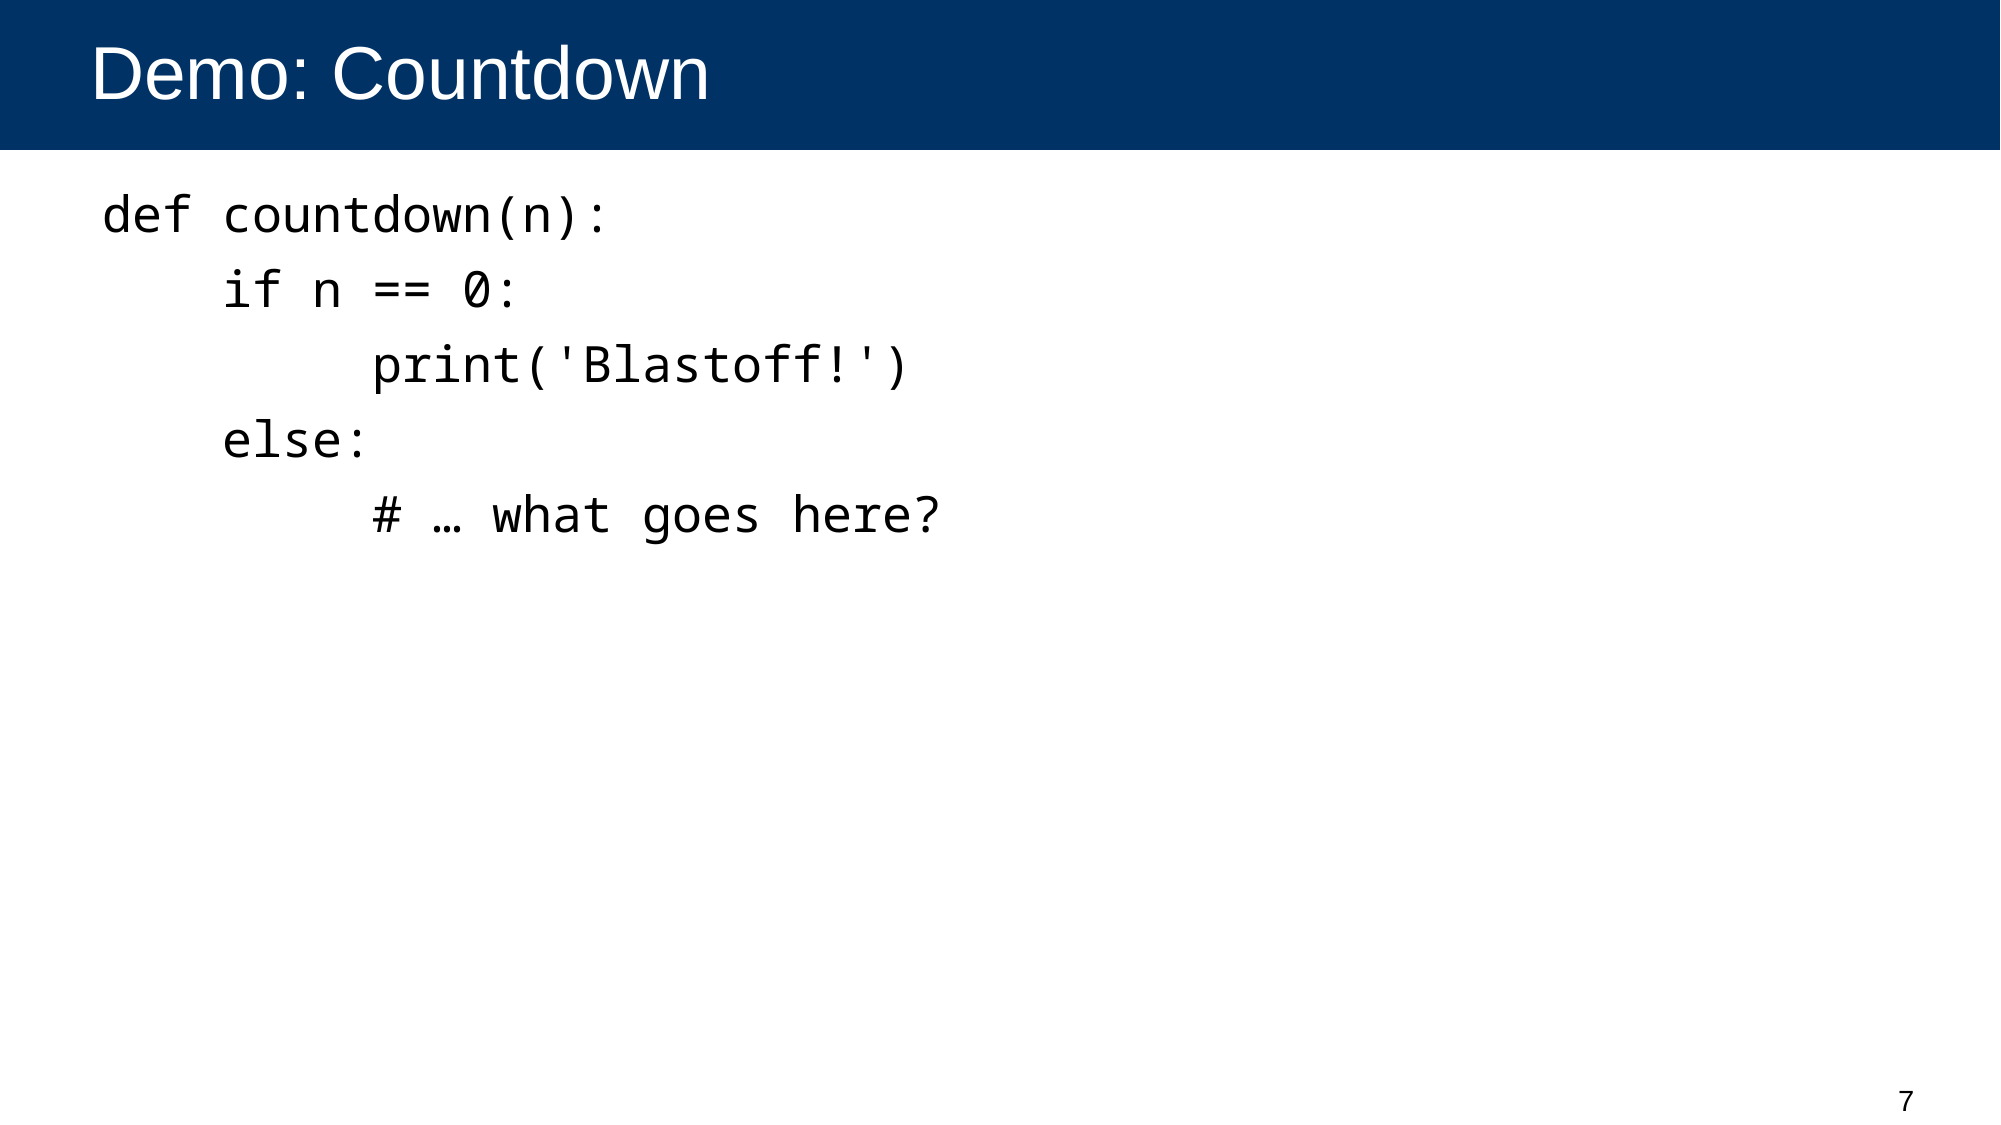

# Demo: Countdown
def countdown(n):
    if n == 0:
         print('Blastoff!')
    else:
         # … what goes here?
7